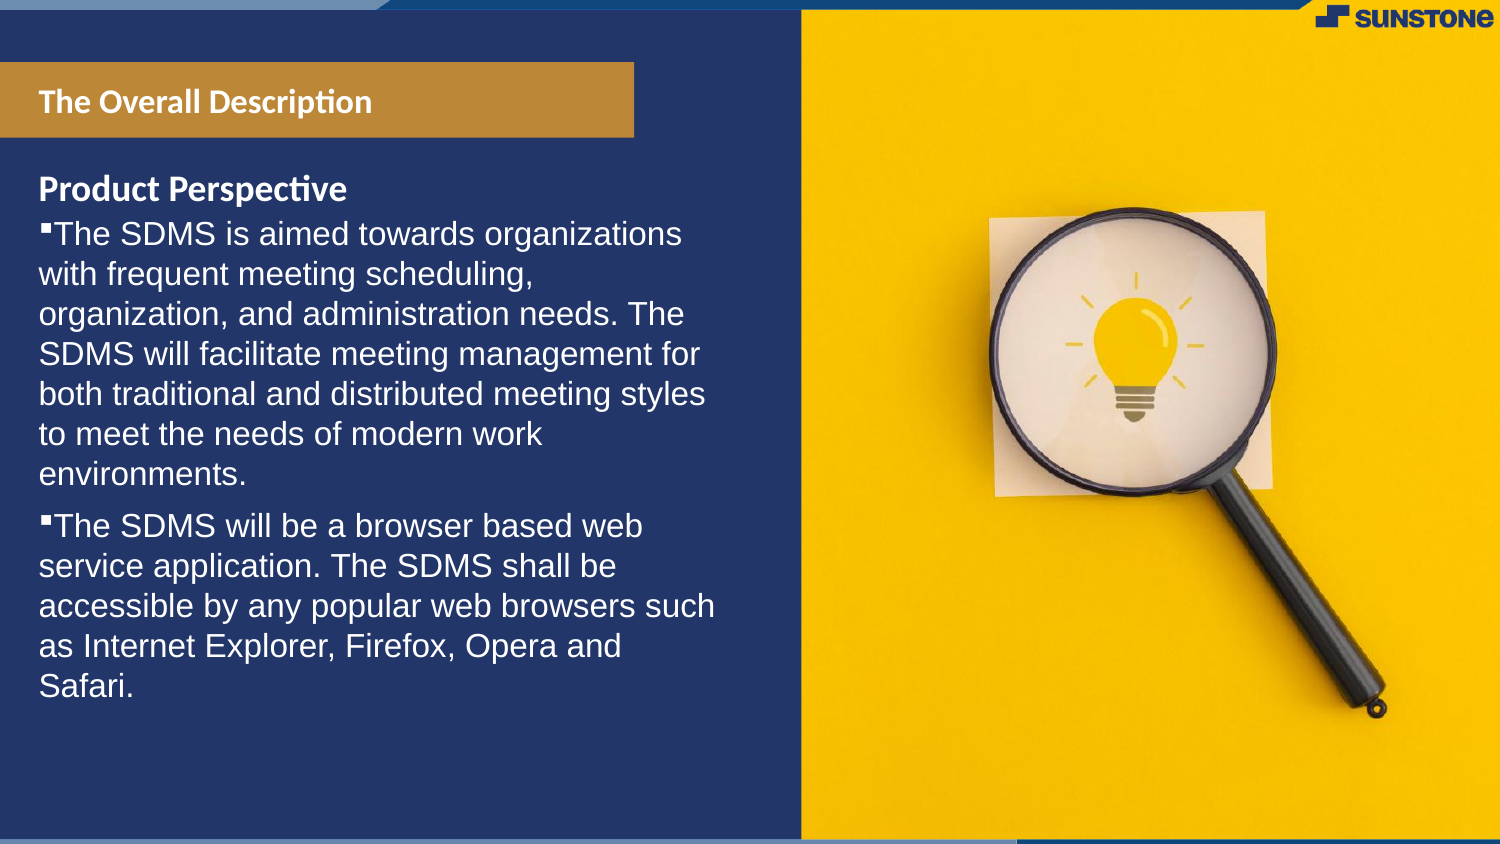

# The Overall Description
Product Perspective
The SDMS is aimed towards organizations with frequent meeting scheduling, organization, and administration needs. The SDMS will facilitate meeting management for both traditional and distributed meeting styles to meet the needs of modern work environments.
The SDMS will be a browser based web service application. The SDMS shall be accessible by any popular web browsers such as Internet Explorer, Firefox, Opera and Safari.